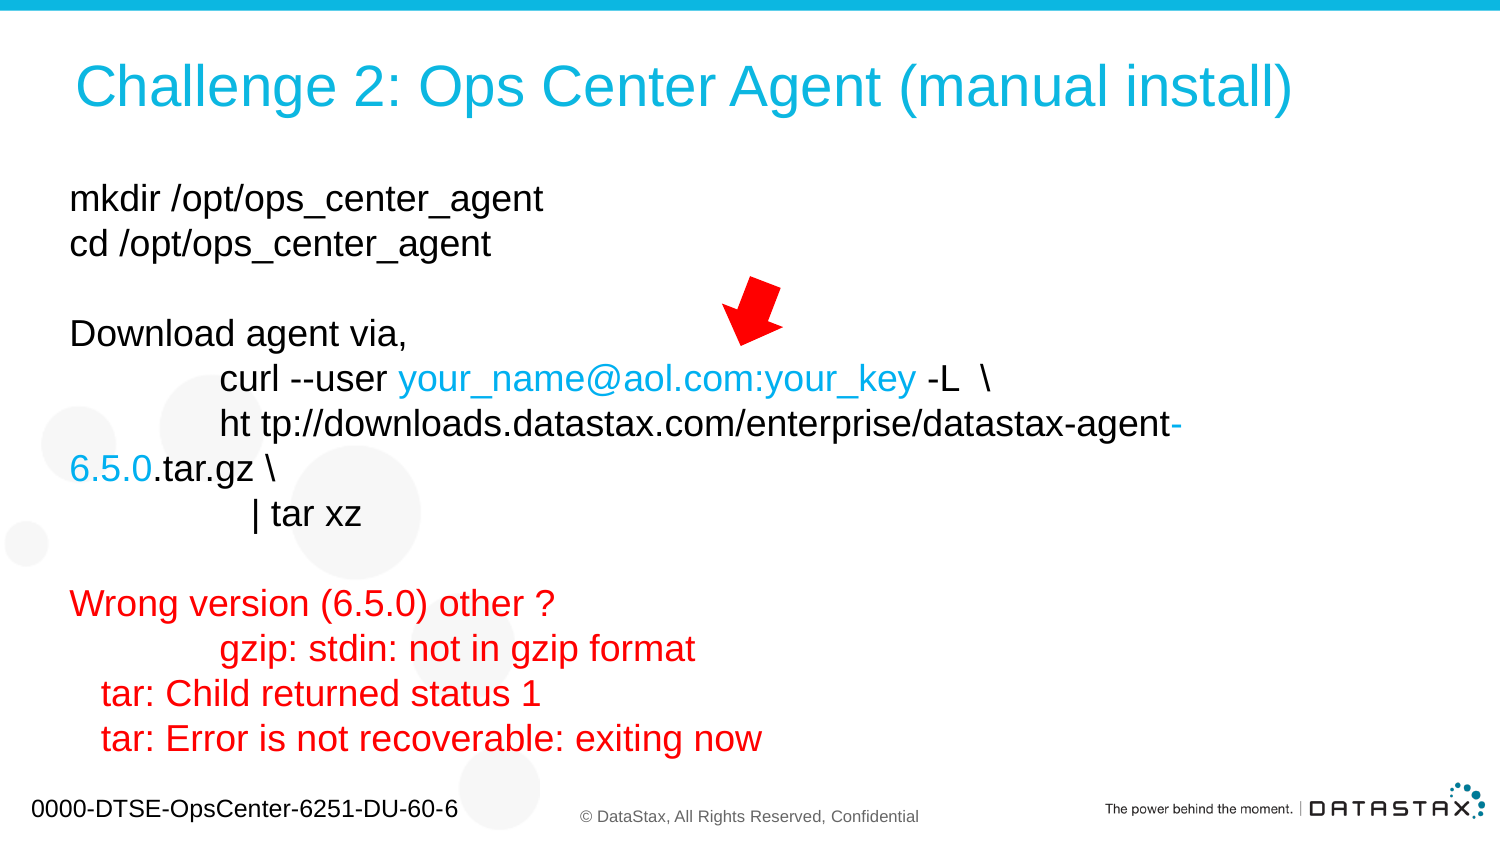

# Challenge 2: Ops Center Agent (manual install)
mkdir /opt/ops_center_agent
cd /opt/ops_center_agent

Download agent via,
	curl --user your_name@aol.com:your_key -L  \
	ht tp://downloads.datastax.com/enterprise/datastax-agent-6.5.0.tar.gz \
	   | tar xz

Wrong version (6.5.0) other ?
	gzip: stdin: not in gzip format
   tar: Child returned status 1
   tar: Error is not recoverable: exiting now

0000-DTSE-OpsCenter-6251-DU-60-6